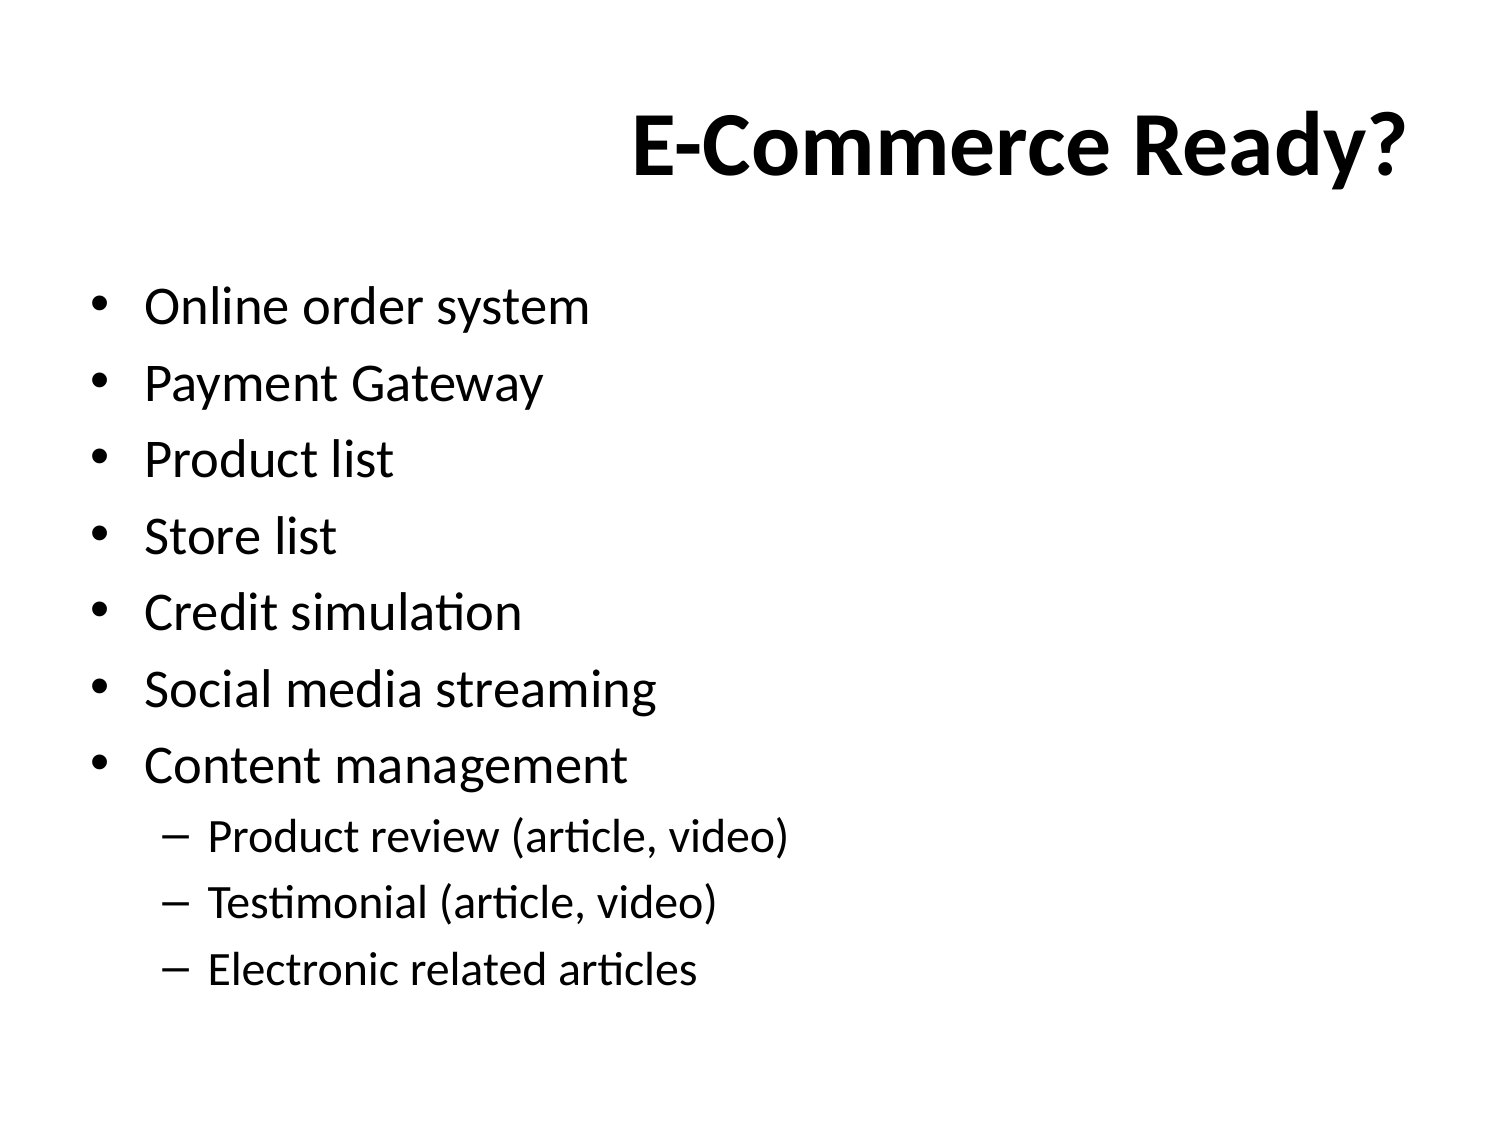

# E-Commerce Ready?
Online order system
Payment Gateway
Product list
Store list
Credit simulation
Social media streaming
Content management
Product review (article, video)
Testimonial (article, video)
Electronic related articles